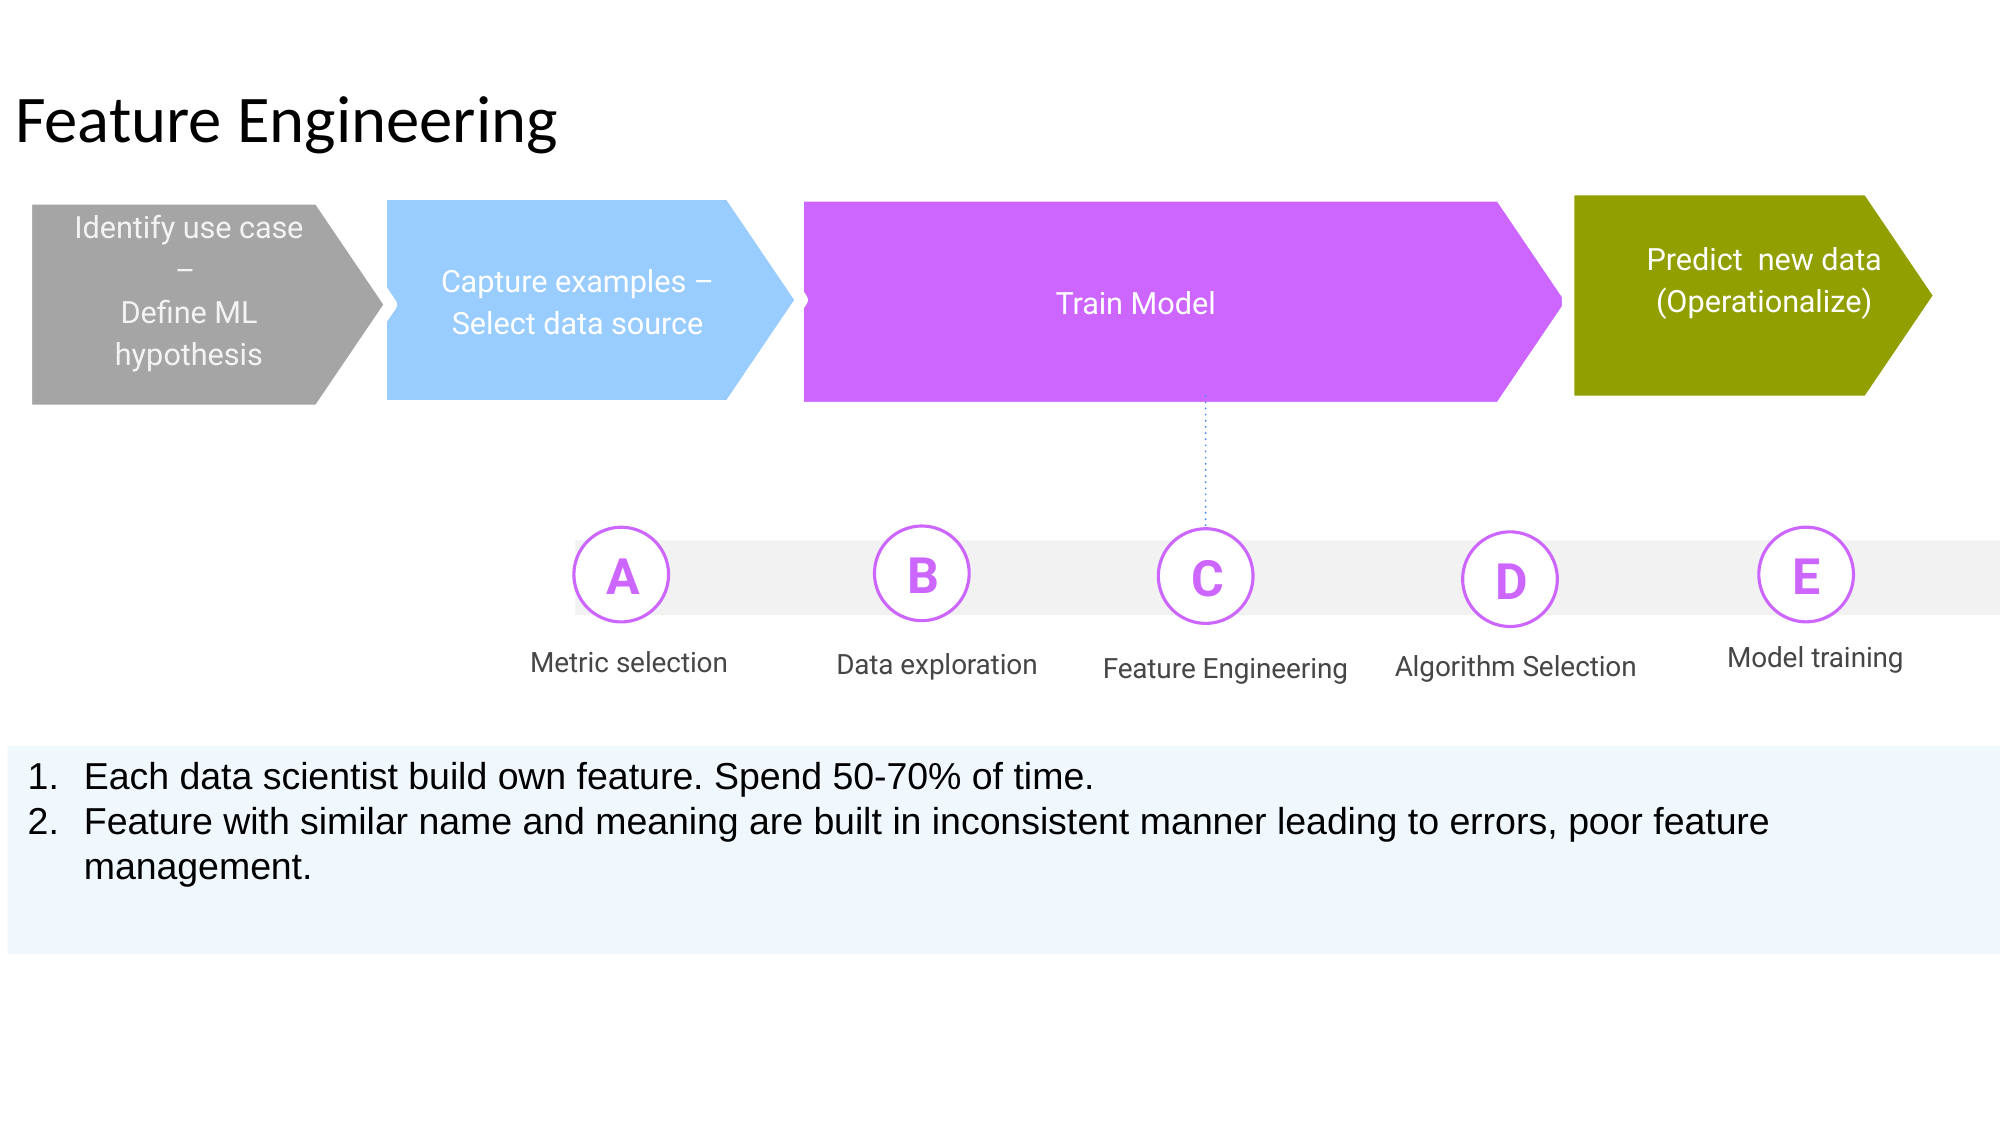

Feature Engineering

Train Model

Predict  new data
(Operationalize)
Identify use case –
Define ML hypothesis
Capture examples –
Select data source

B

E

A

C

D

Model training
Metric selection
Data exploration
Algorithm Selection
Feature Engineering
Each data scientist build own feature. Spend 50-70% of time.
Feature with similar name and meaning are built in inconsistent manner leading to errors, poor feature management.